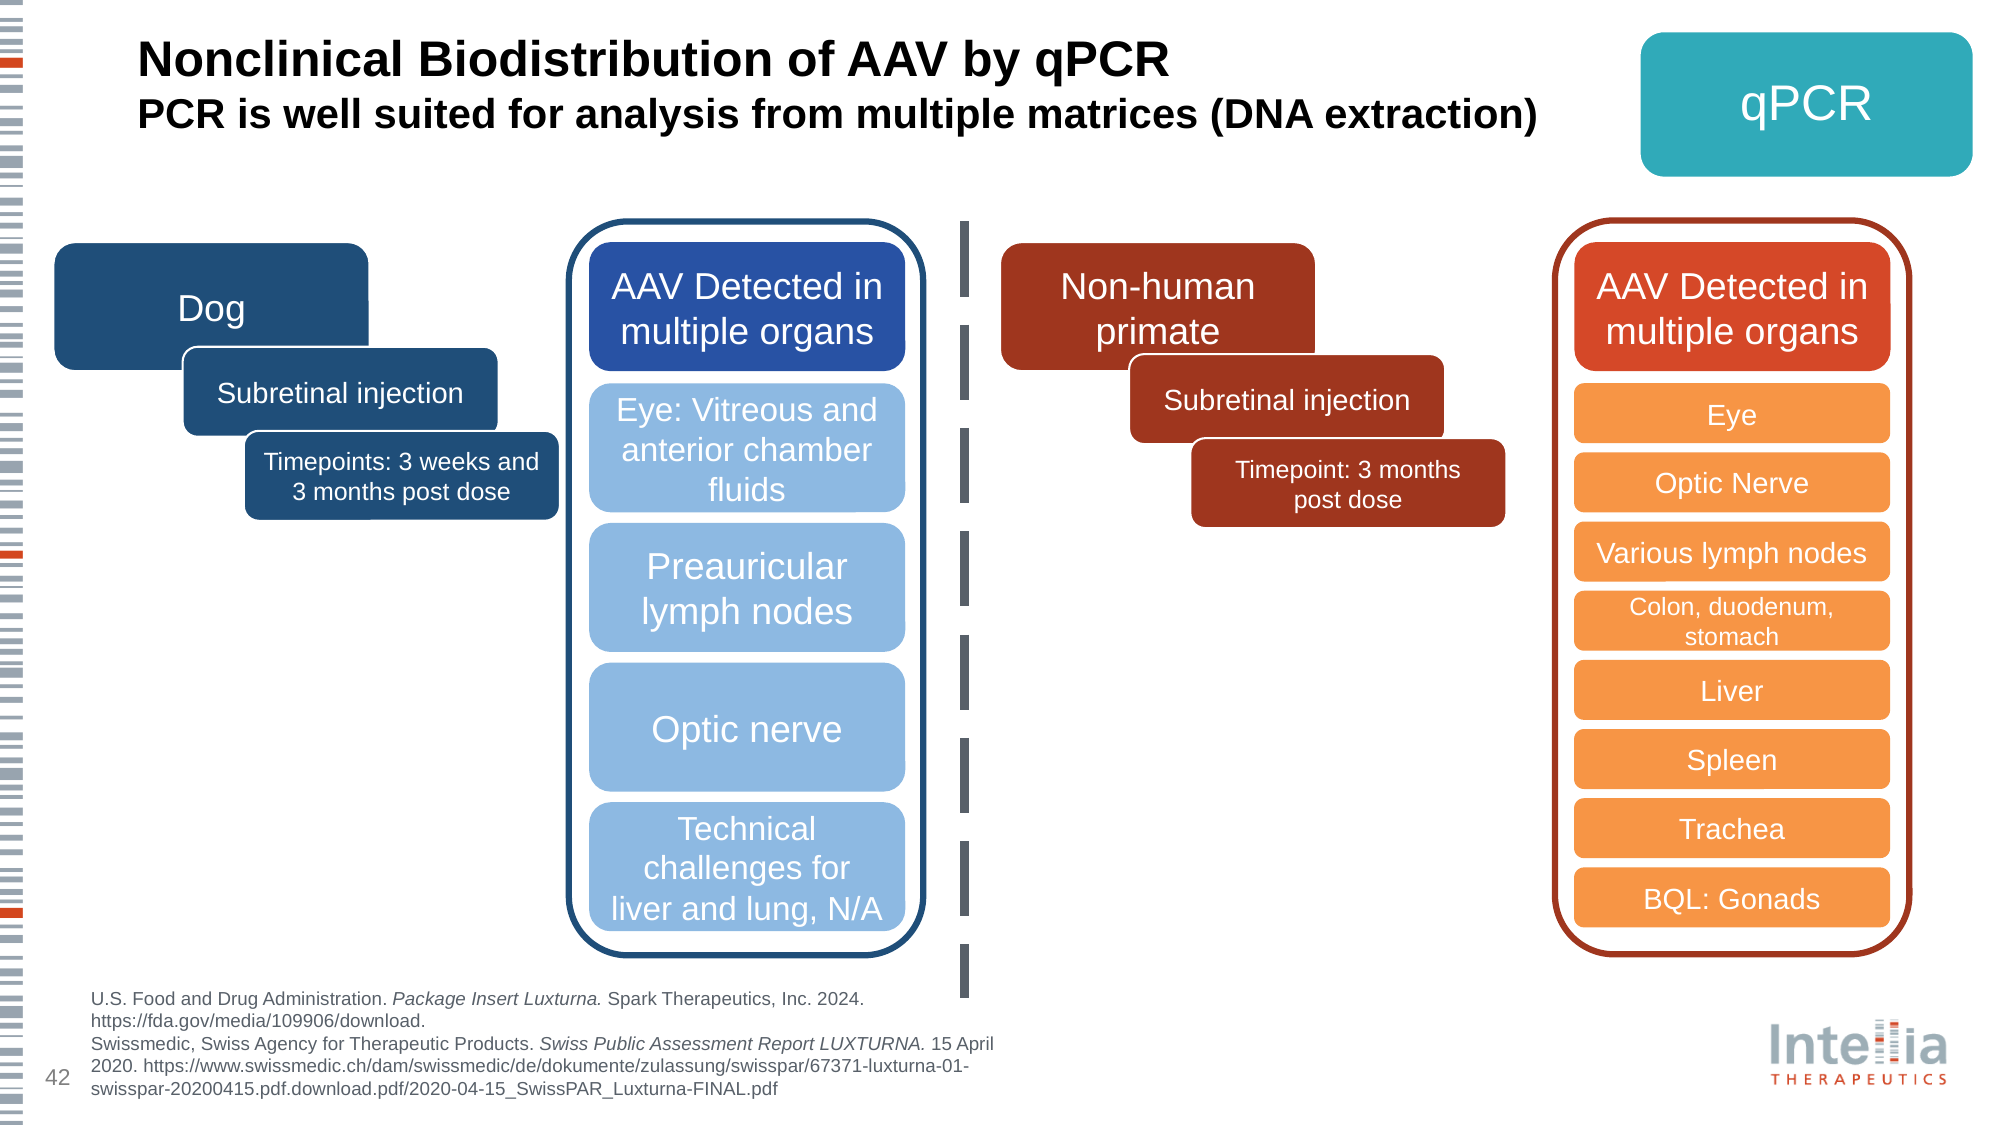

# Nonclinical Biodistribution of AAV by qPCR PCR is well suited for analysis from multiple matrices (DNA extraction)

qPCR

Dog
AAV Detected in multiple organs
Non-human primate
AAV Detected in multiple organs
Subretinal injection
Subretinal injection
Eye: Vitreous and anterior chamber fluids
Eye
Timepoints: 3 weeks and 3 months post dose
Timepoint: 3 months post dose
Optic Nerve
Various lymph nodes
Preauricular lymph nodes
Colon, duodenum, stomach
Liver
Optic nerve
Spleen
Trachea
Technical challenges for liver and lung, N/A
BQL: Gonads
U.S. Food and Drug Administration. Package Insert Luxturna. Spark Therapeutics, Inc. 2024. https://fda.gov/media/109906/download.
Swissmedic, Swiss Agency for Therapeutic Products. Swiss Public Assessment Report LUXTURNA. 15 April 2020. https://www.swissmedic.ch/dam/swissmedic/de/dokumente/zulassung/swisspar/67371-luxturna-01-swisspar-20200415.pdf.download.pdf/2020-04-15_SwissPAR_Luxturna-FINAL.pdf